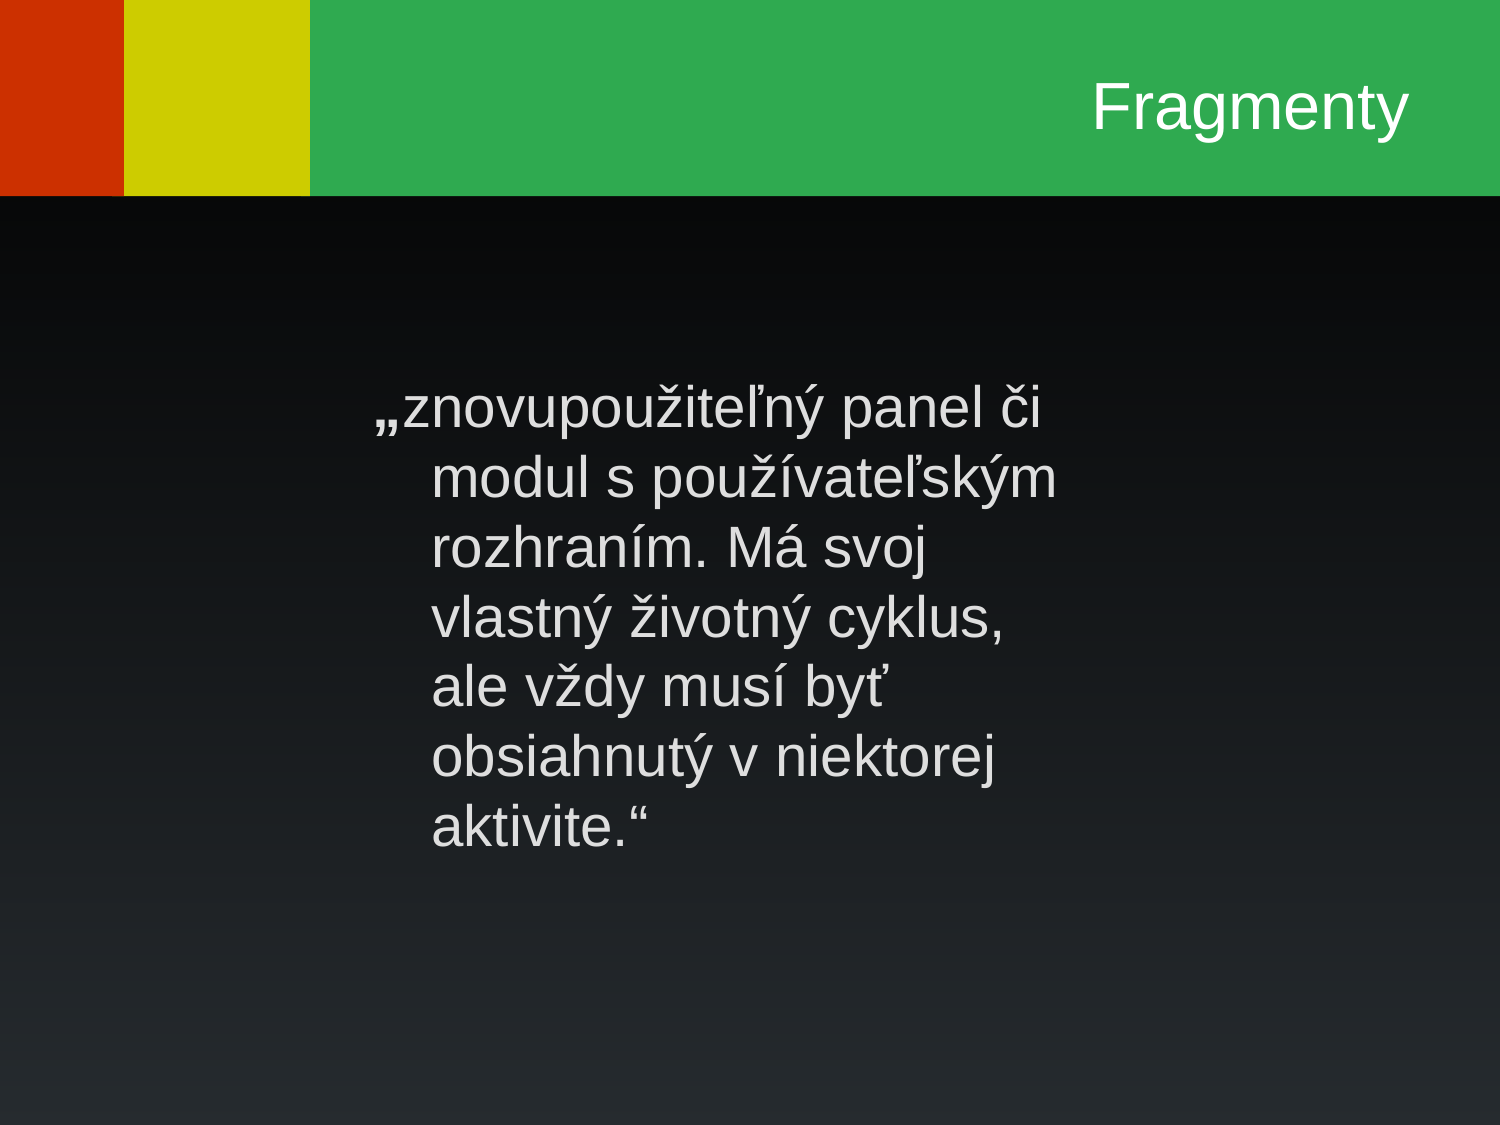

# Fragmenty
„znovupoužiteľný panel či modul s používateľským rozhraním. Má svoj vlastný životný cyklus, ale vždy musí byť obsiahnutý v niektorej aktivite.“